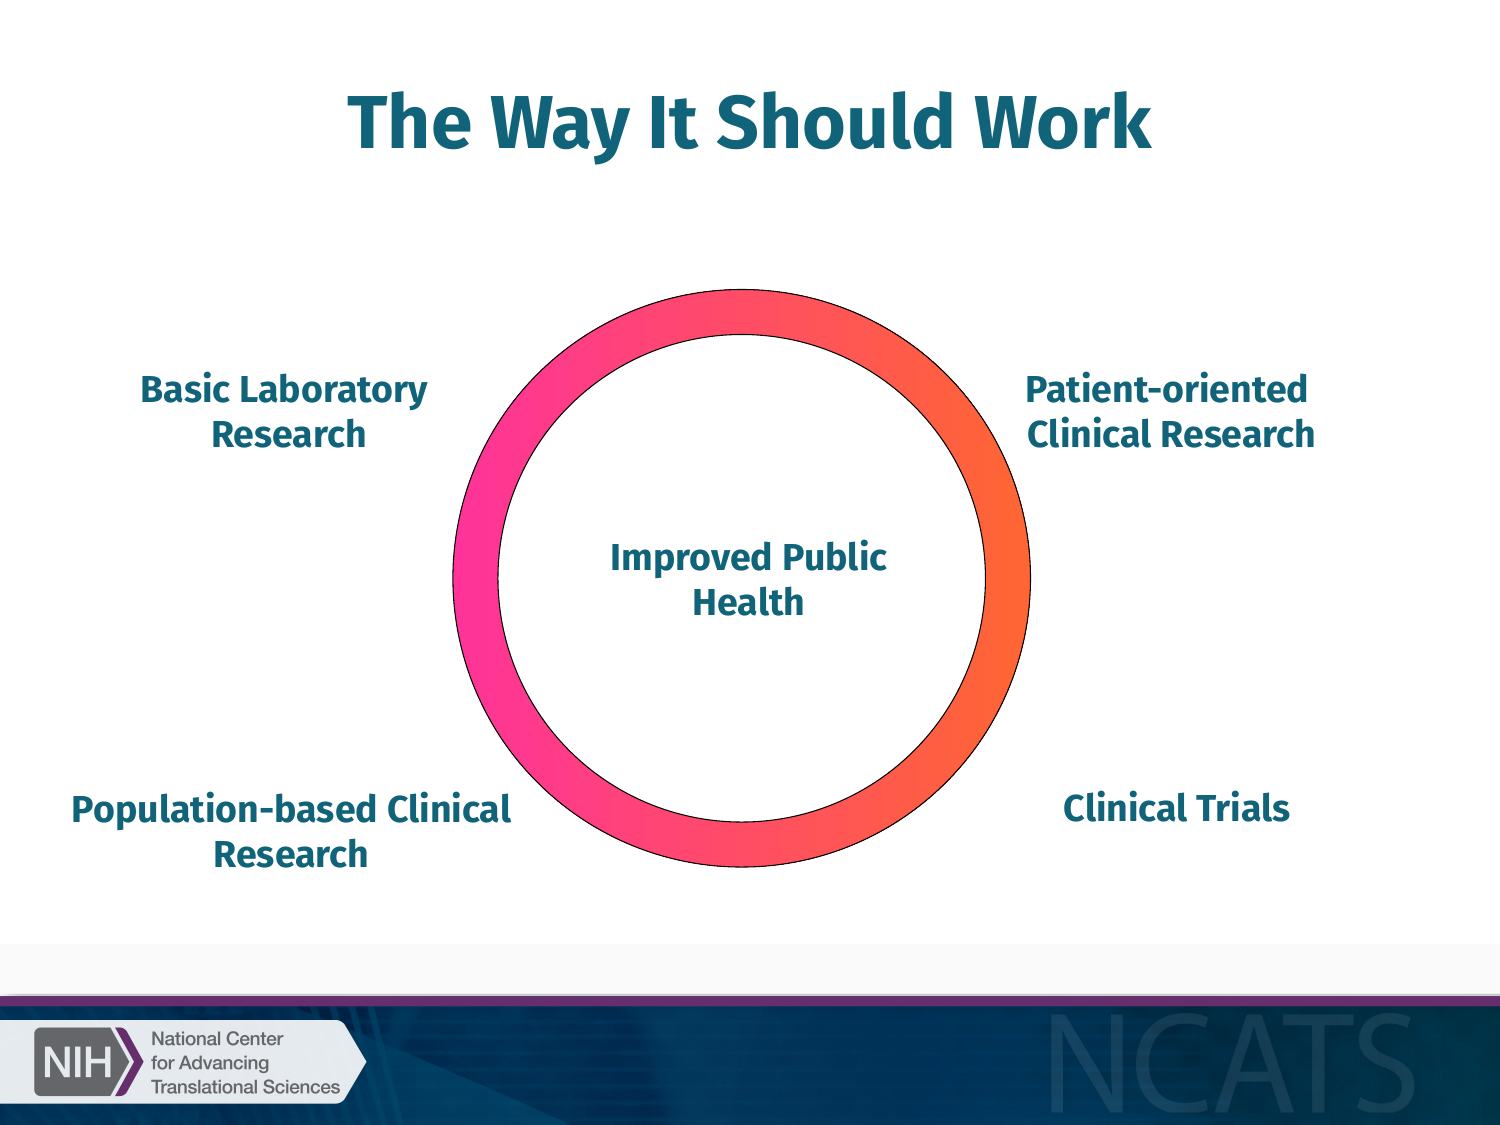

# The Way It Should Work

Patient-oriented
Clinical Research
Basic Laboratory
Research
Improved Public Health
Clinical Trials
Population-based Clinical Research